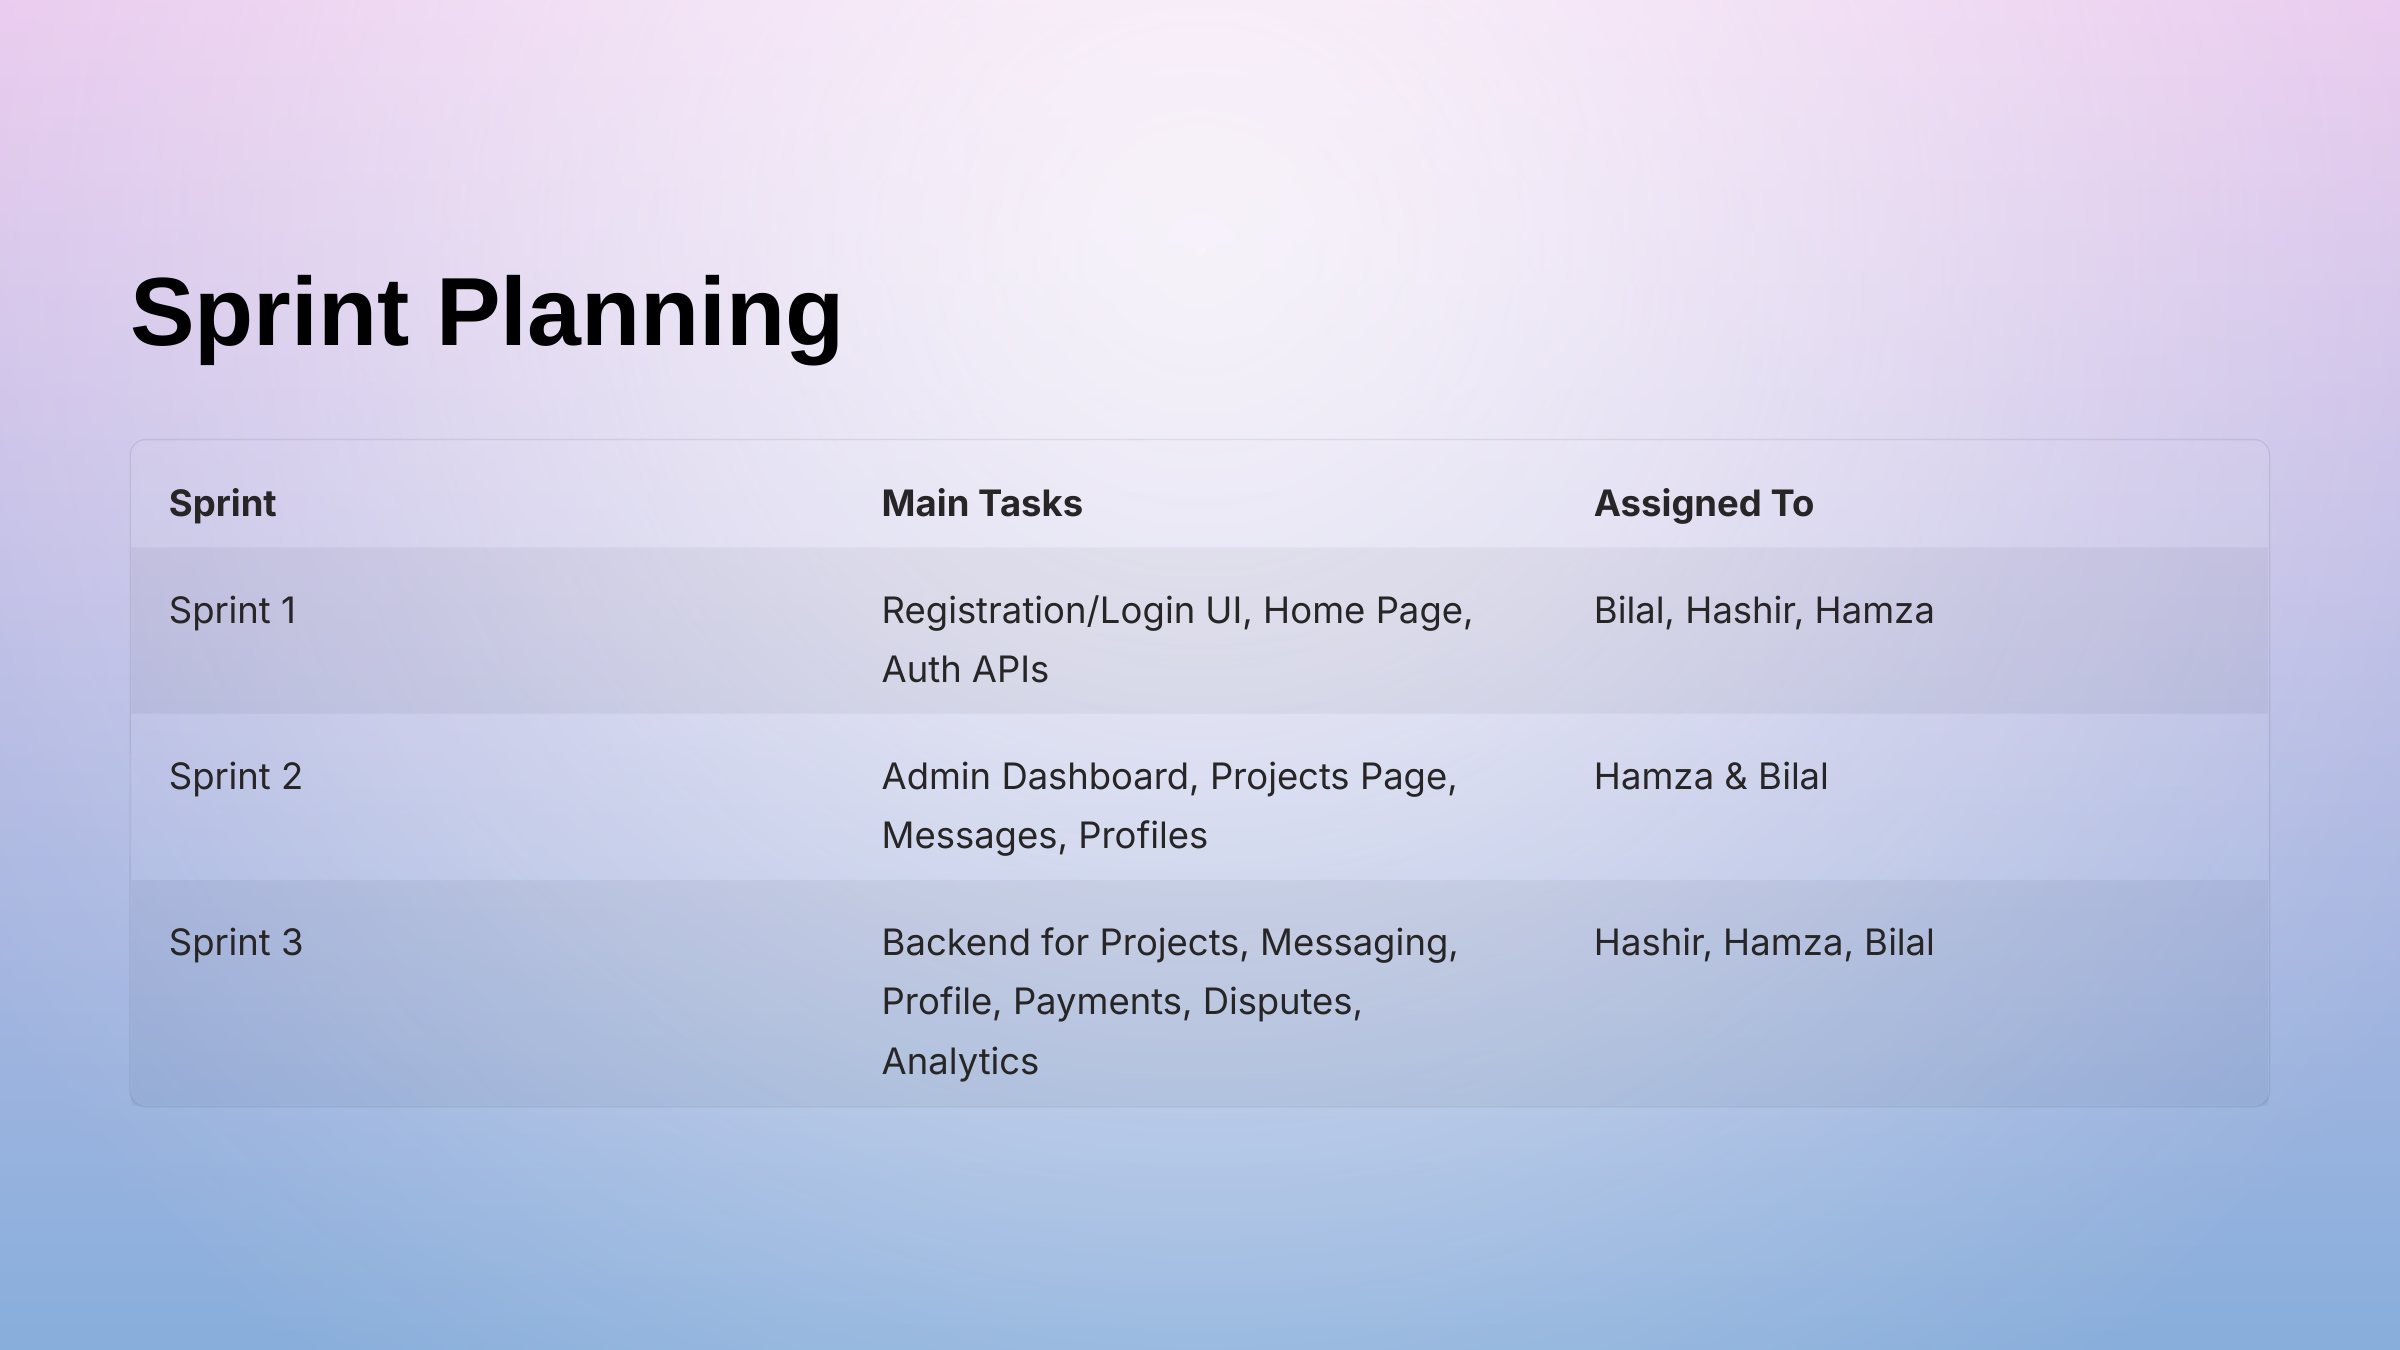

Sprint Planning

Sprint
Main Tasks
Assigned To

Sprint 1
Registration/Login UI, Home Page, Auth APIs
Bilal, Hashir, Hamza

Sprint 2
Admin Dashboard, Projects Page, Messages, Profiles
Hamza & Bilal

Sprint 3
Backend for Projects, Messaging, Profile, Payments, Disputes, Analytics
Hashir, Hamza, Bilal